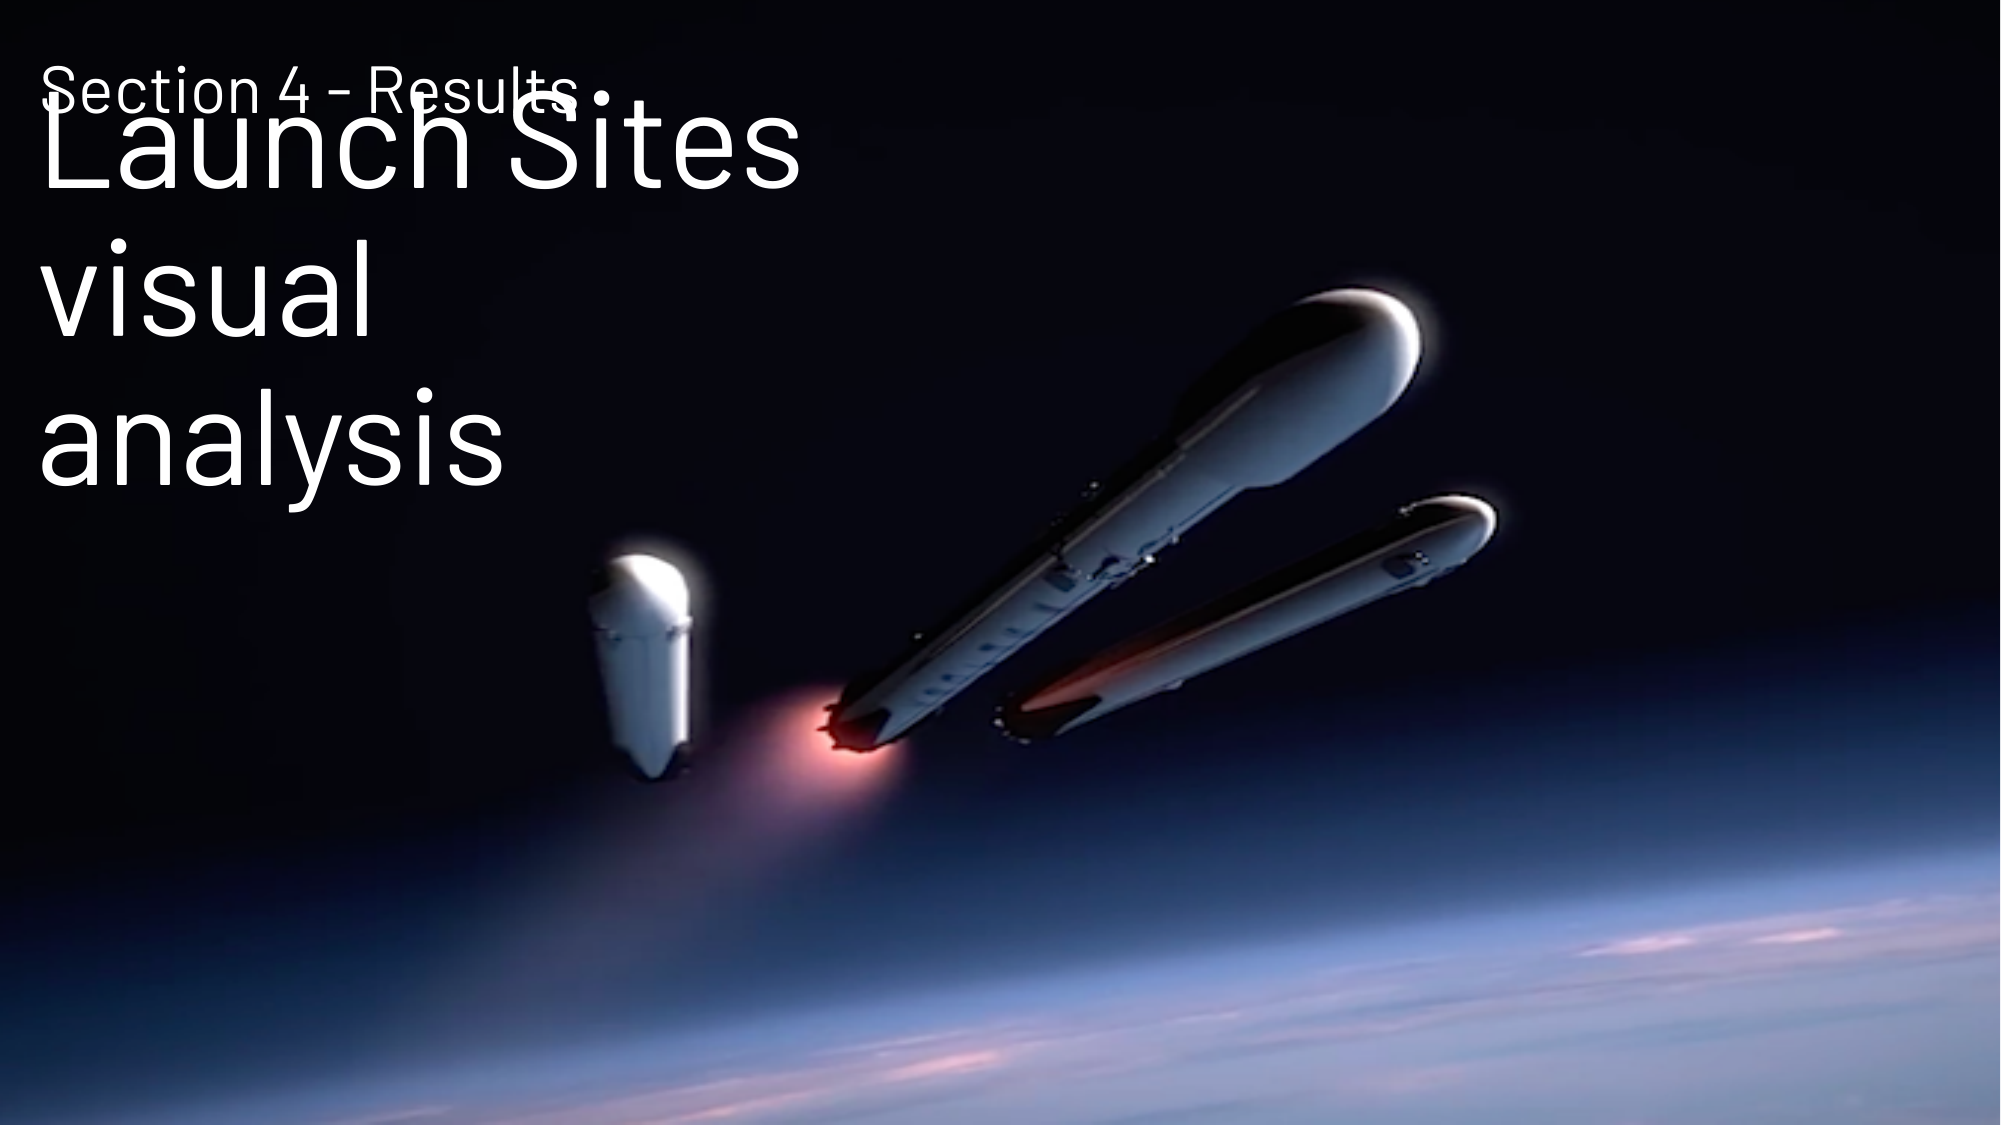

Section 4 - Results
Launch Sites visual analysis